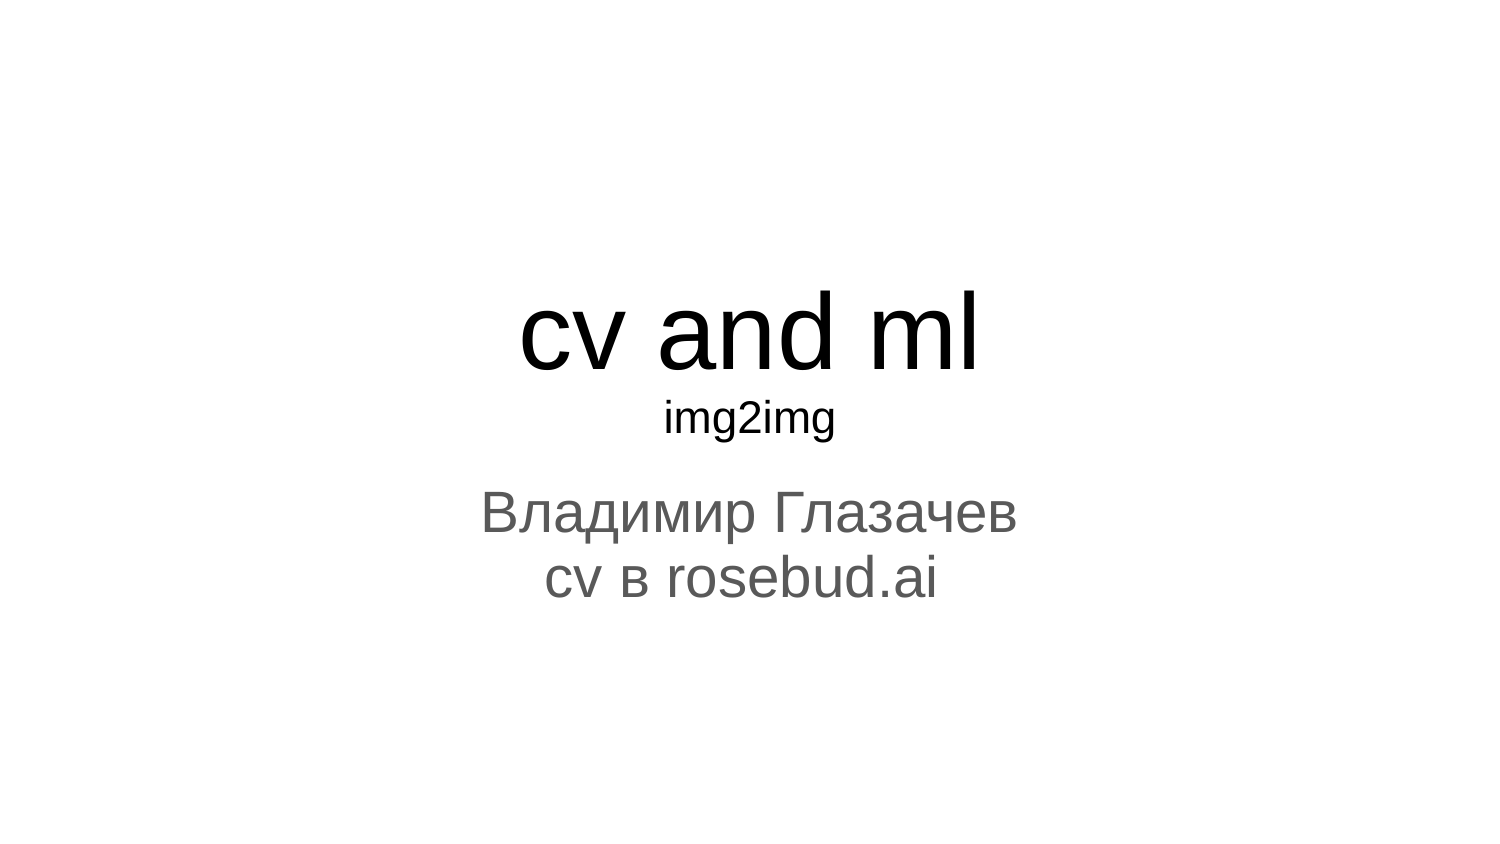

# cv and ml
img2img
Владимир Глазачев
cv в rosebud.ai